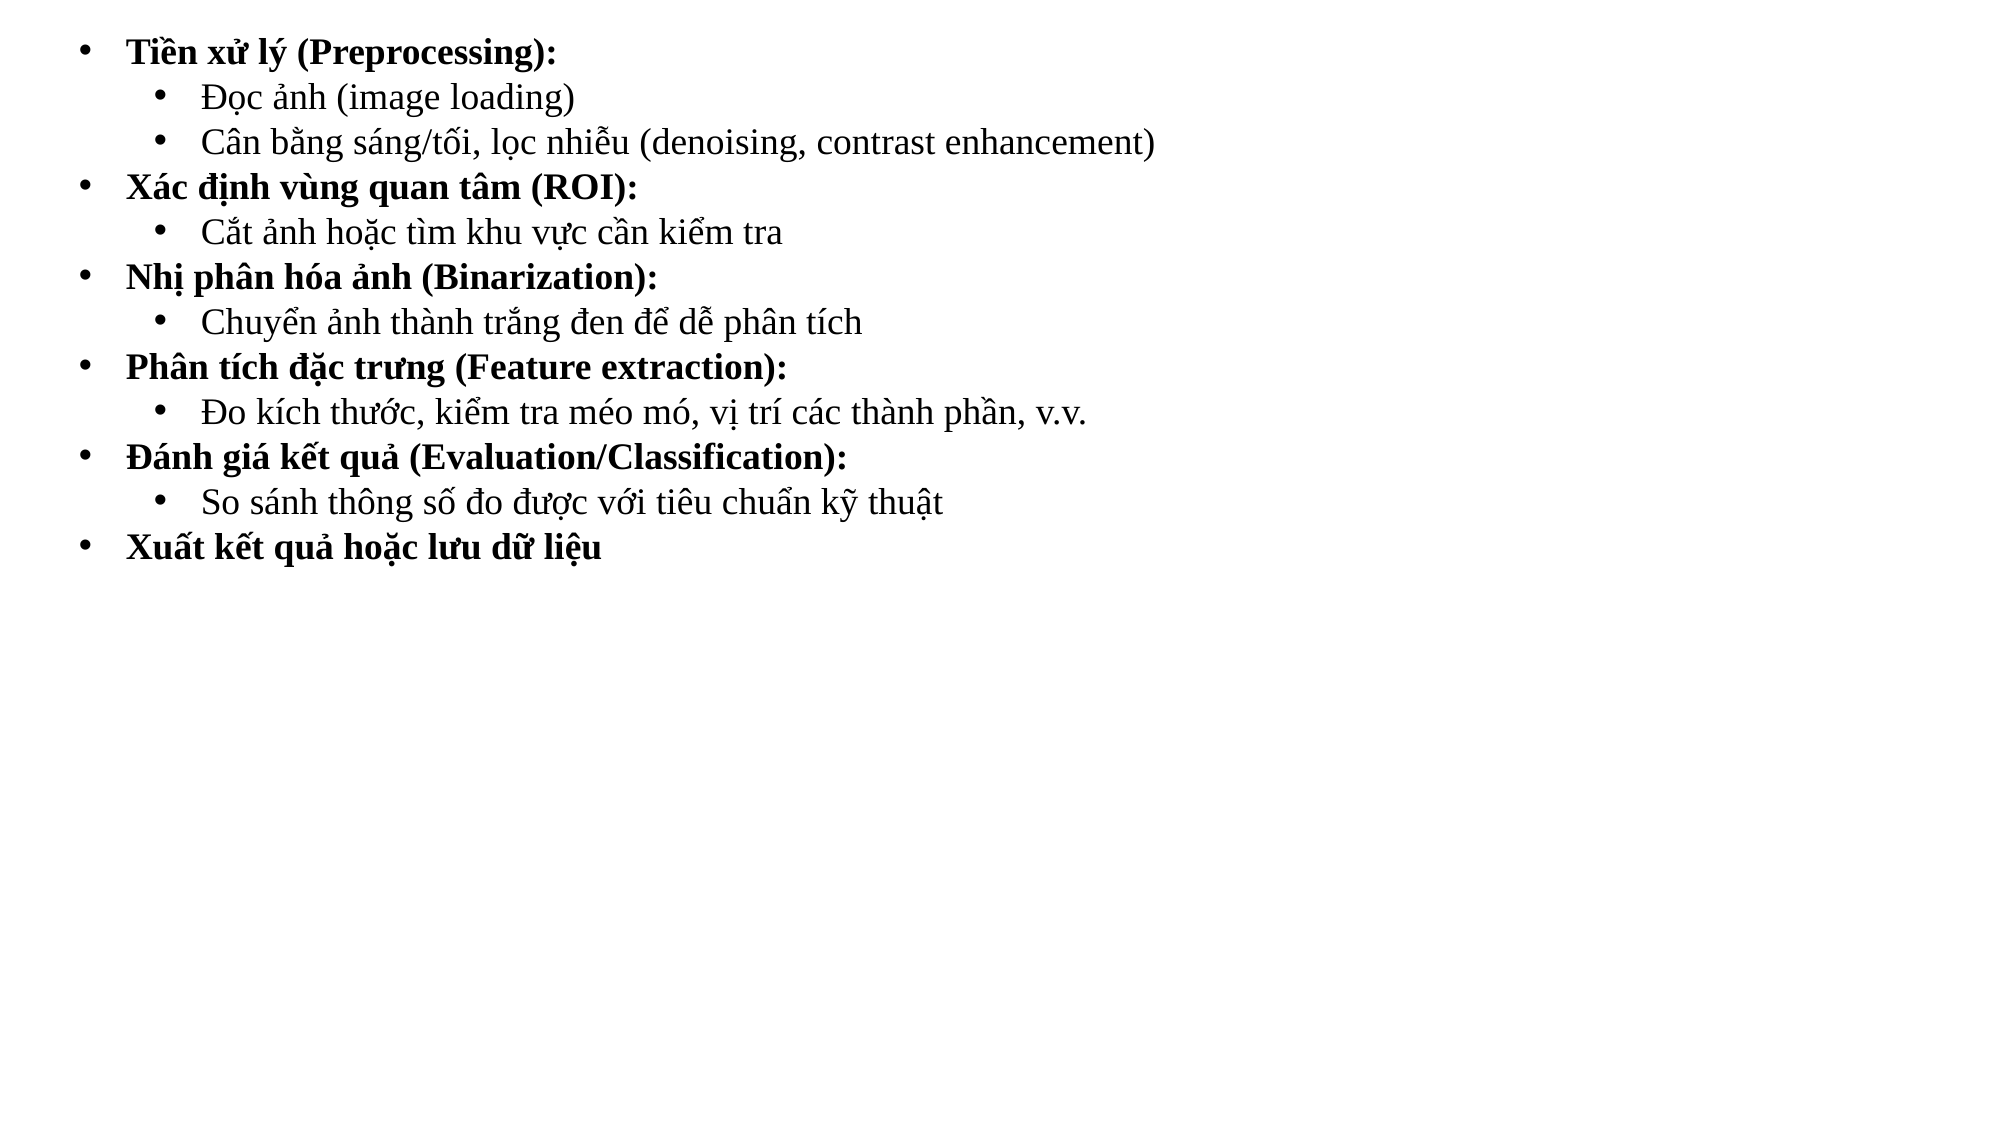

Tiền xử lý (Preprocessing):
Đọc ảnh (image loading)
Cân bằng sáng/tối, lọc nhiễu (denoising, contrast enhancement)
Xác định vùng quan tâm (ROI):
Cắt ảnh hoặc tìm khu vực cần kiểm tra
Nhị phân hóa ảnh (Binarization):
Chuyển ảnh thành trắng đen để dễ phân tích
Phân tích đặc trưng (Feature extraction):
Đo kích thước, kiểm tra méo mó, vị trí các thành phần, v.v.
Đánh giá kết quả (Evaluation/Classification):
So sánh thông số đo được với tiêu chuẩn kỹ thuật
Xuất kết quả hoặc lưu dữ liệu